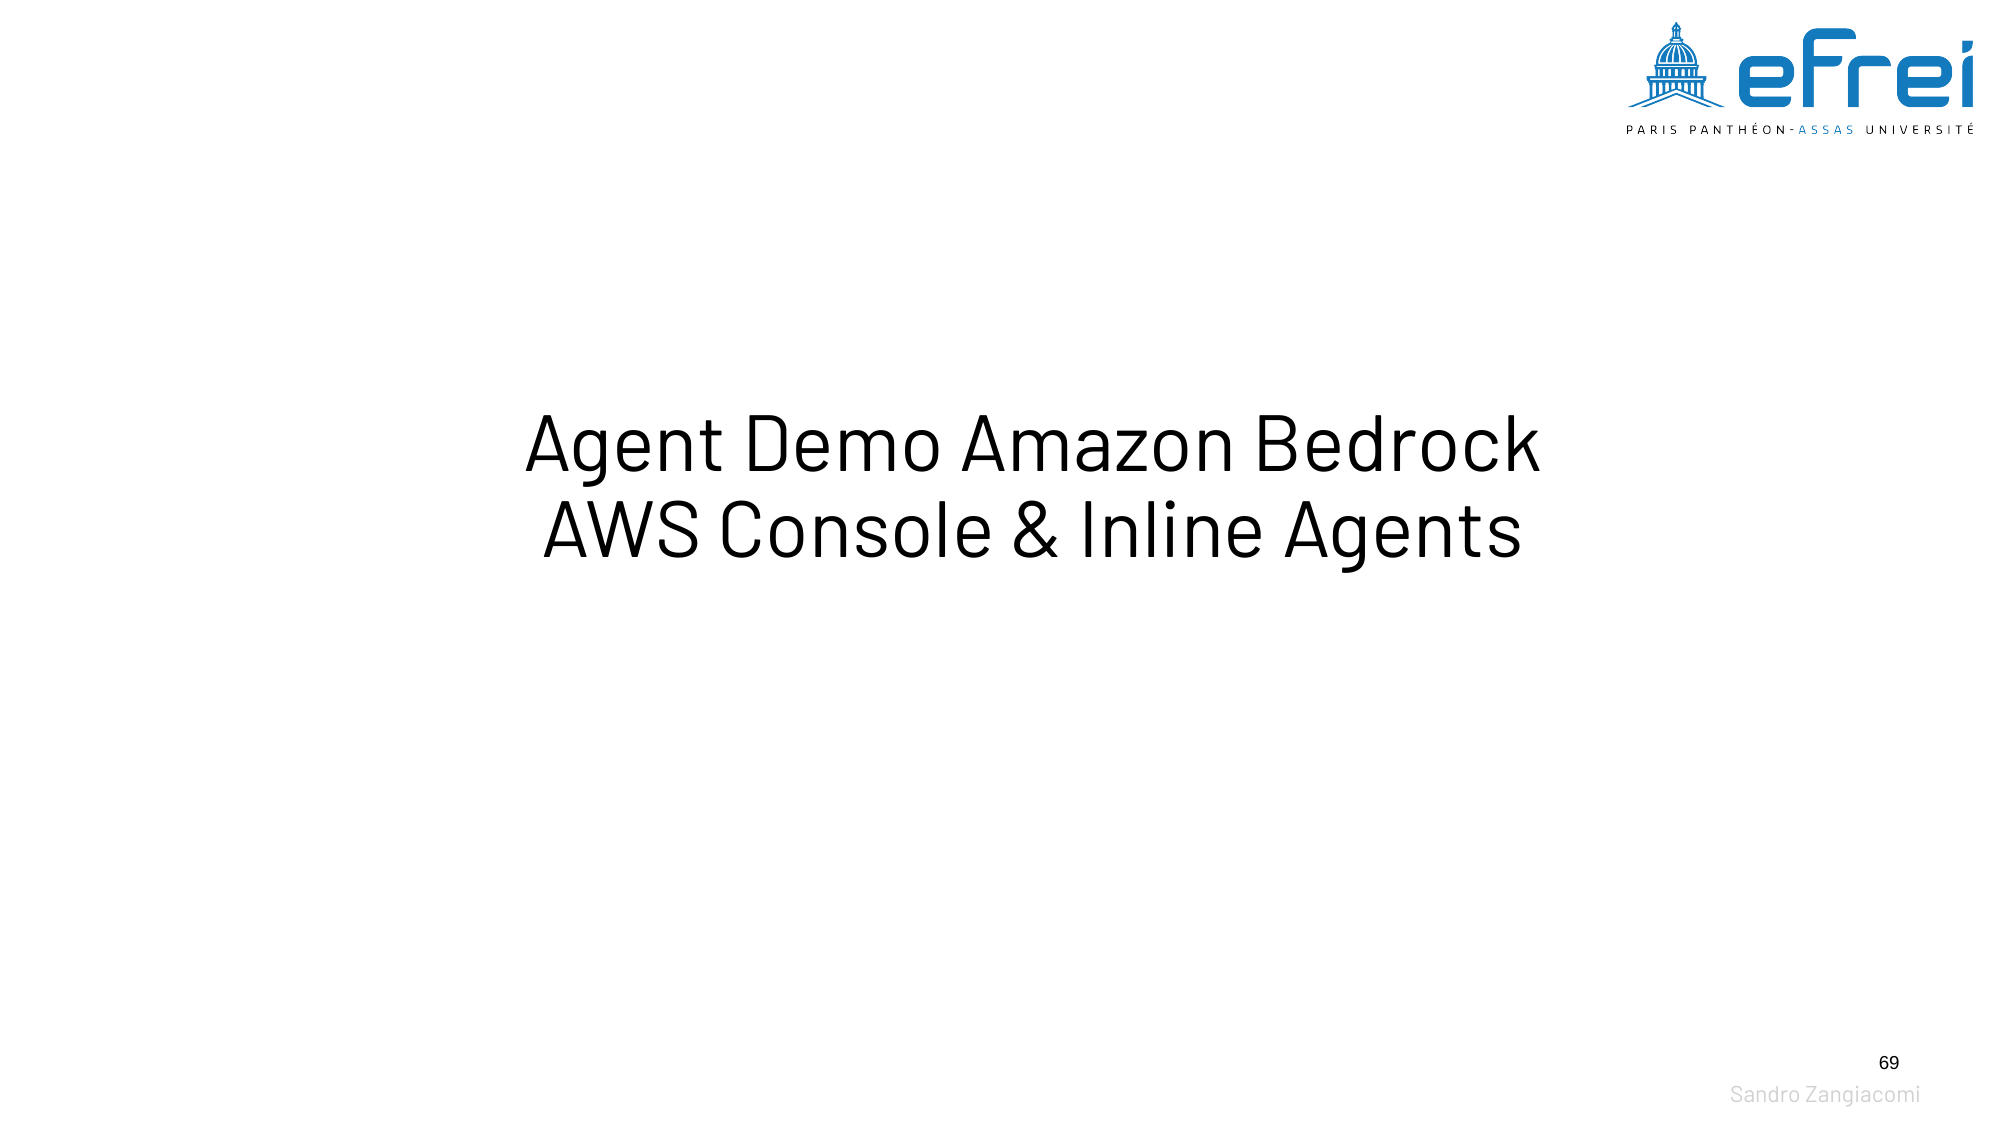

# Agent Demo Amazon Bedrock AWS Console & Inline Agents
69